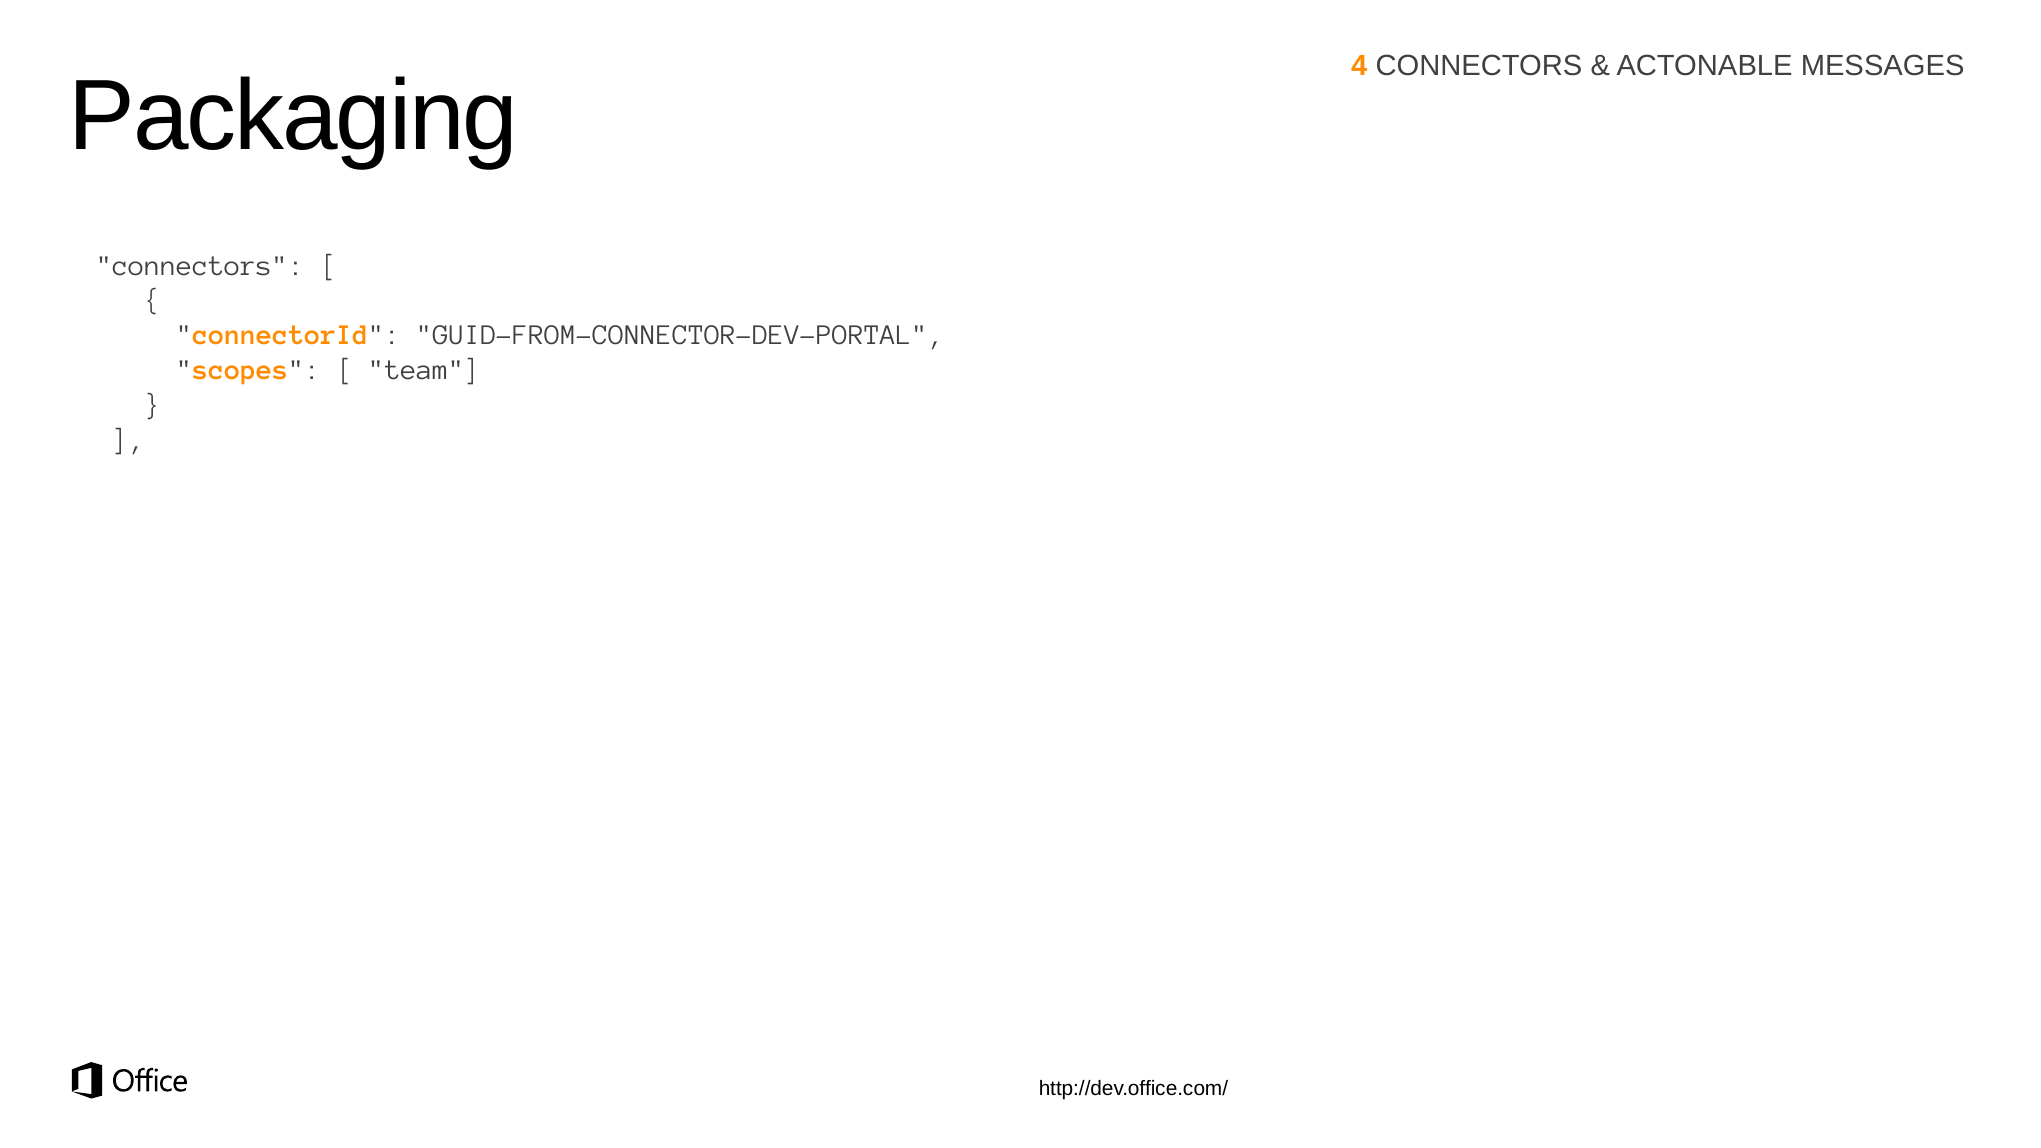

4 CONNECTORS & ACTONABLE MESSAGES

# Packaging
 "connectors": [
    {
      "connectorId": "GUID-FROM-CONNECTOR-DEV-PORTAL",
      "scopes": [ "team"]
    }
  ],